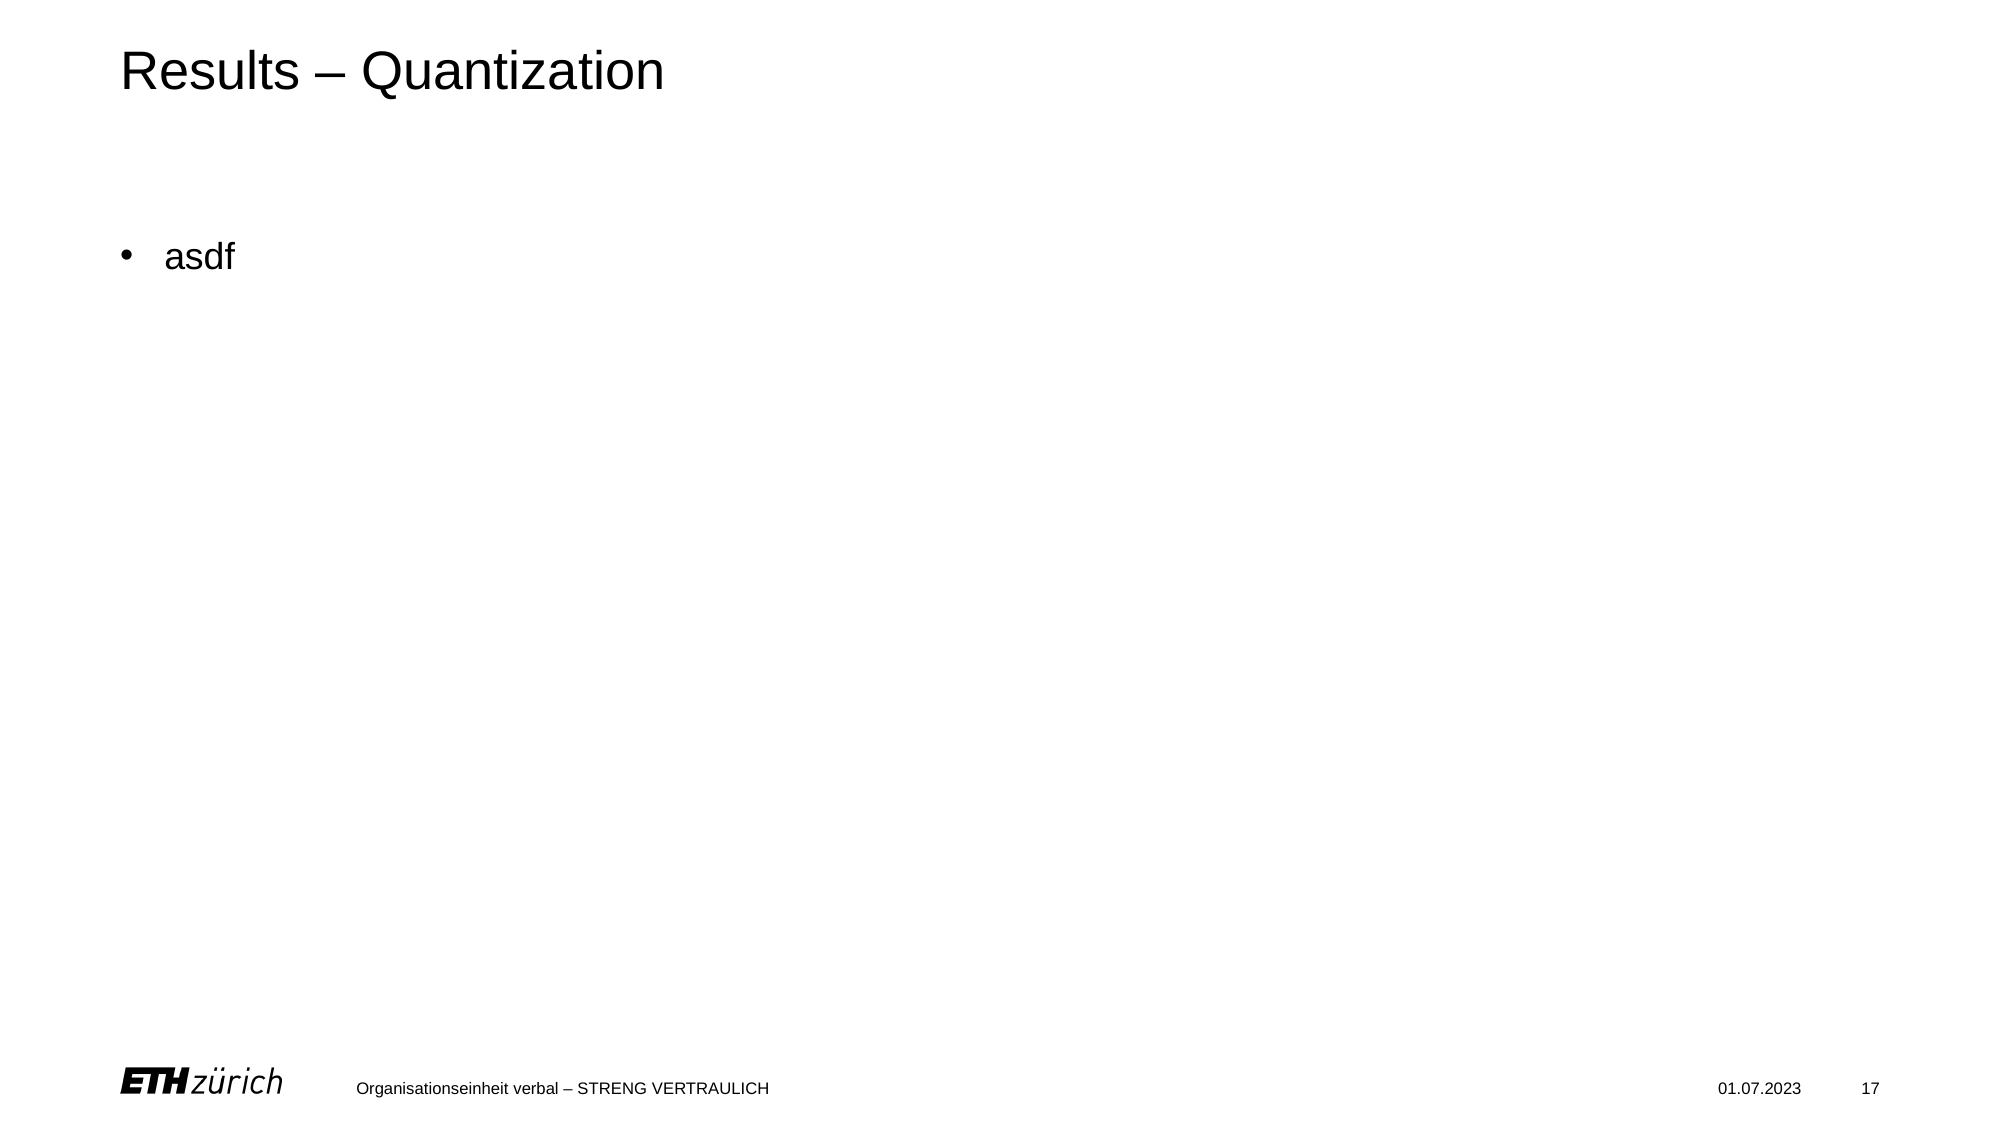

# Results – Quantization
asdf
Organisationseinheit verbal – STRENG VERTRAULICH
01.07.2023
17